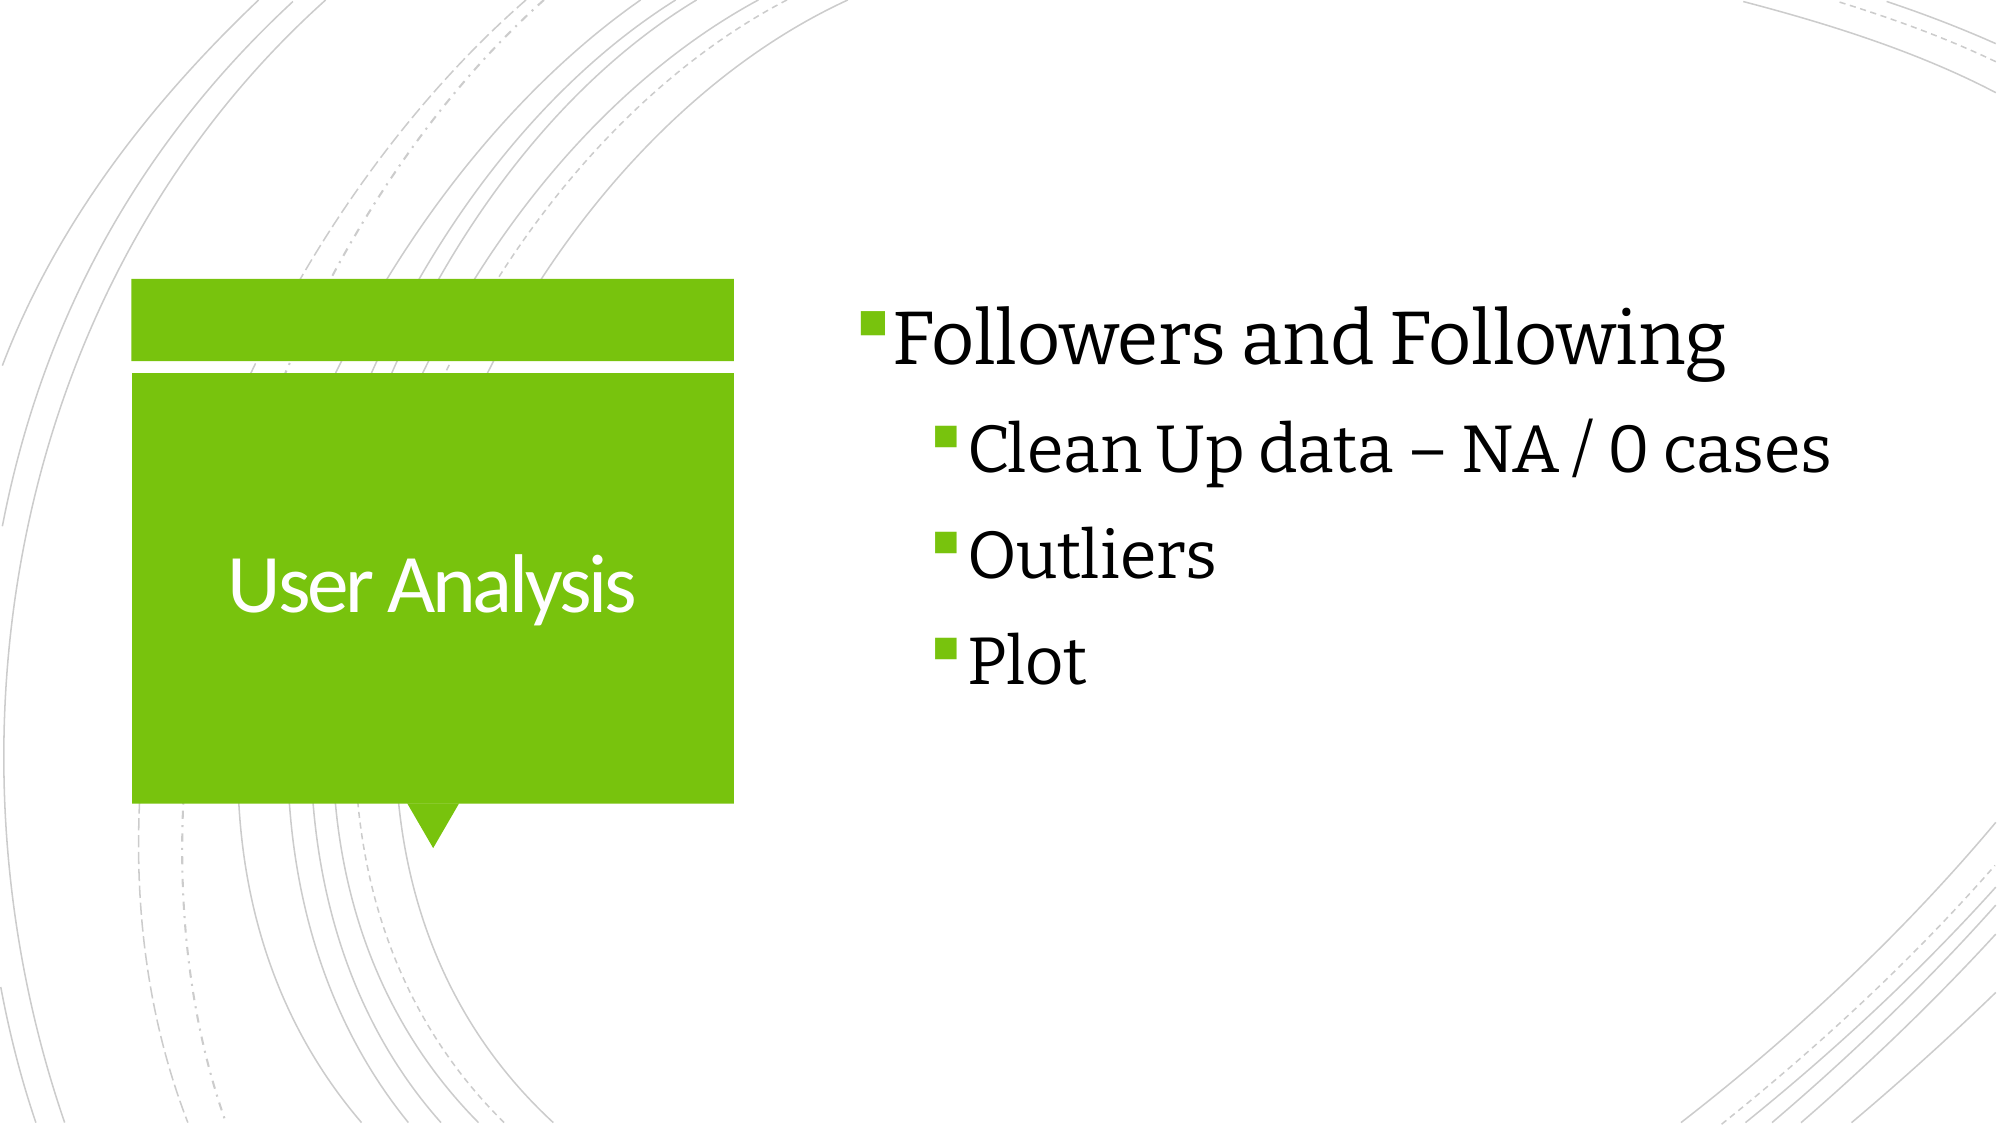

Followers and Following
Clean Up data – NA / 0 cases
Outliers
Plot

# User Analysis